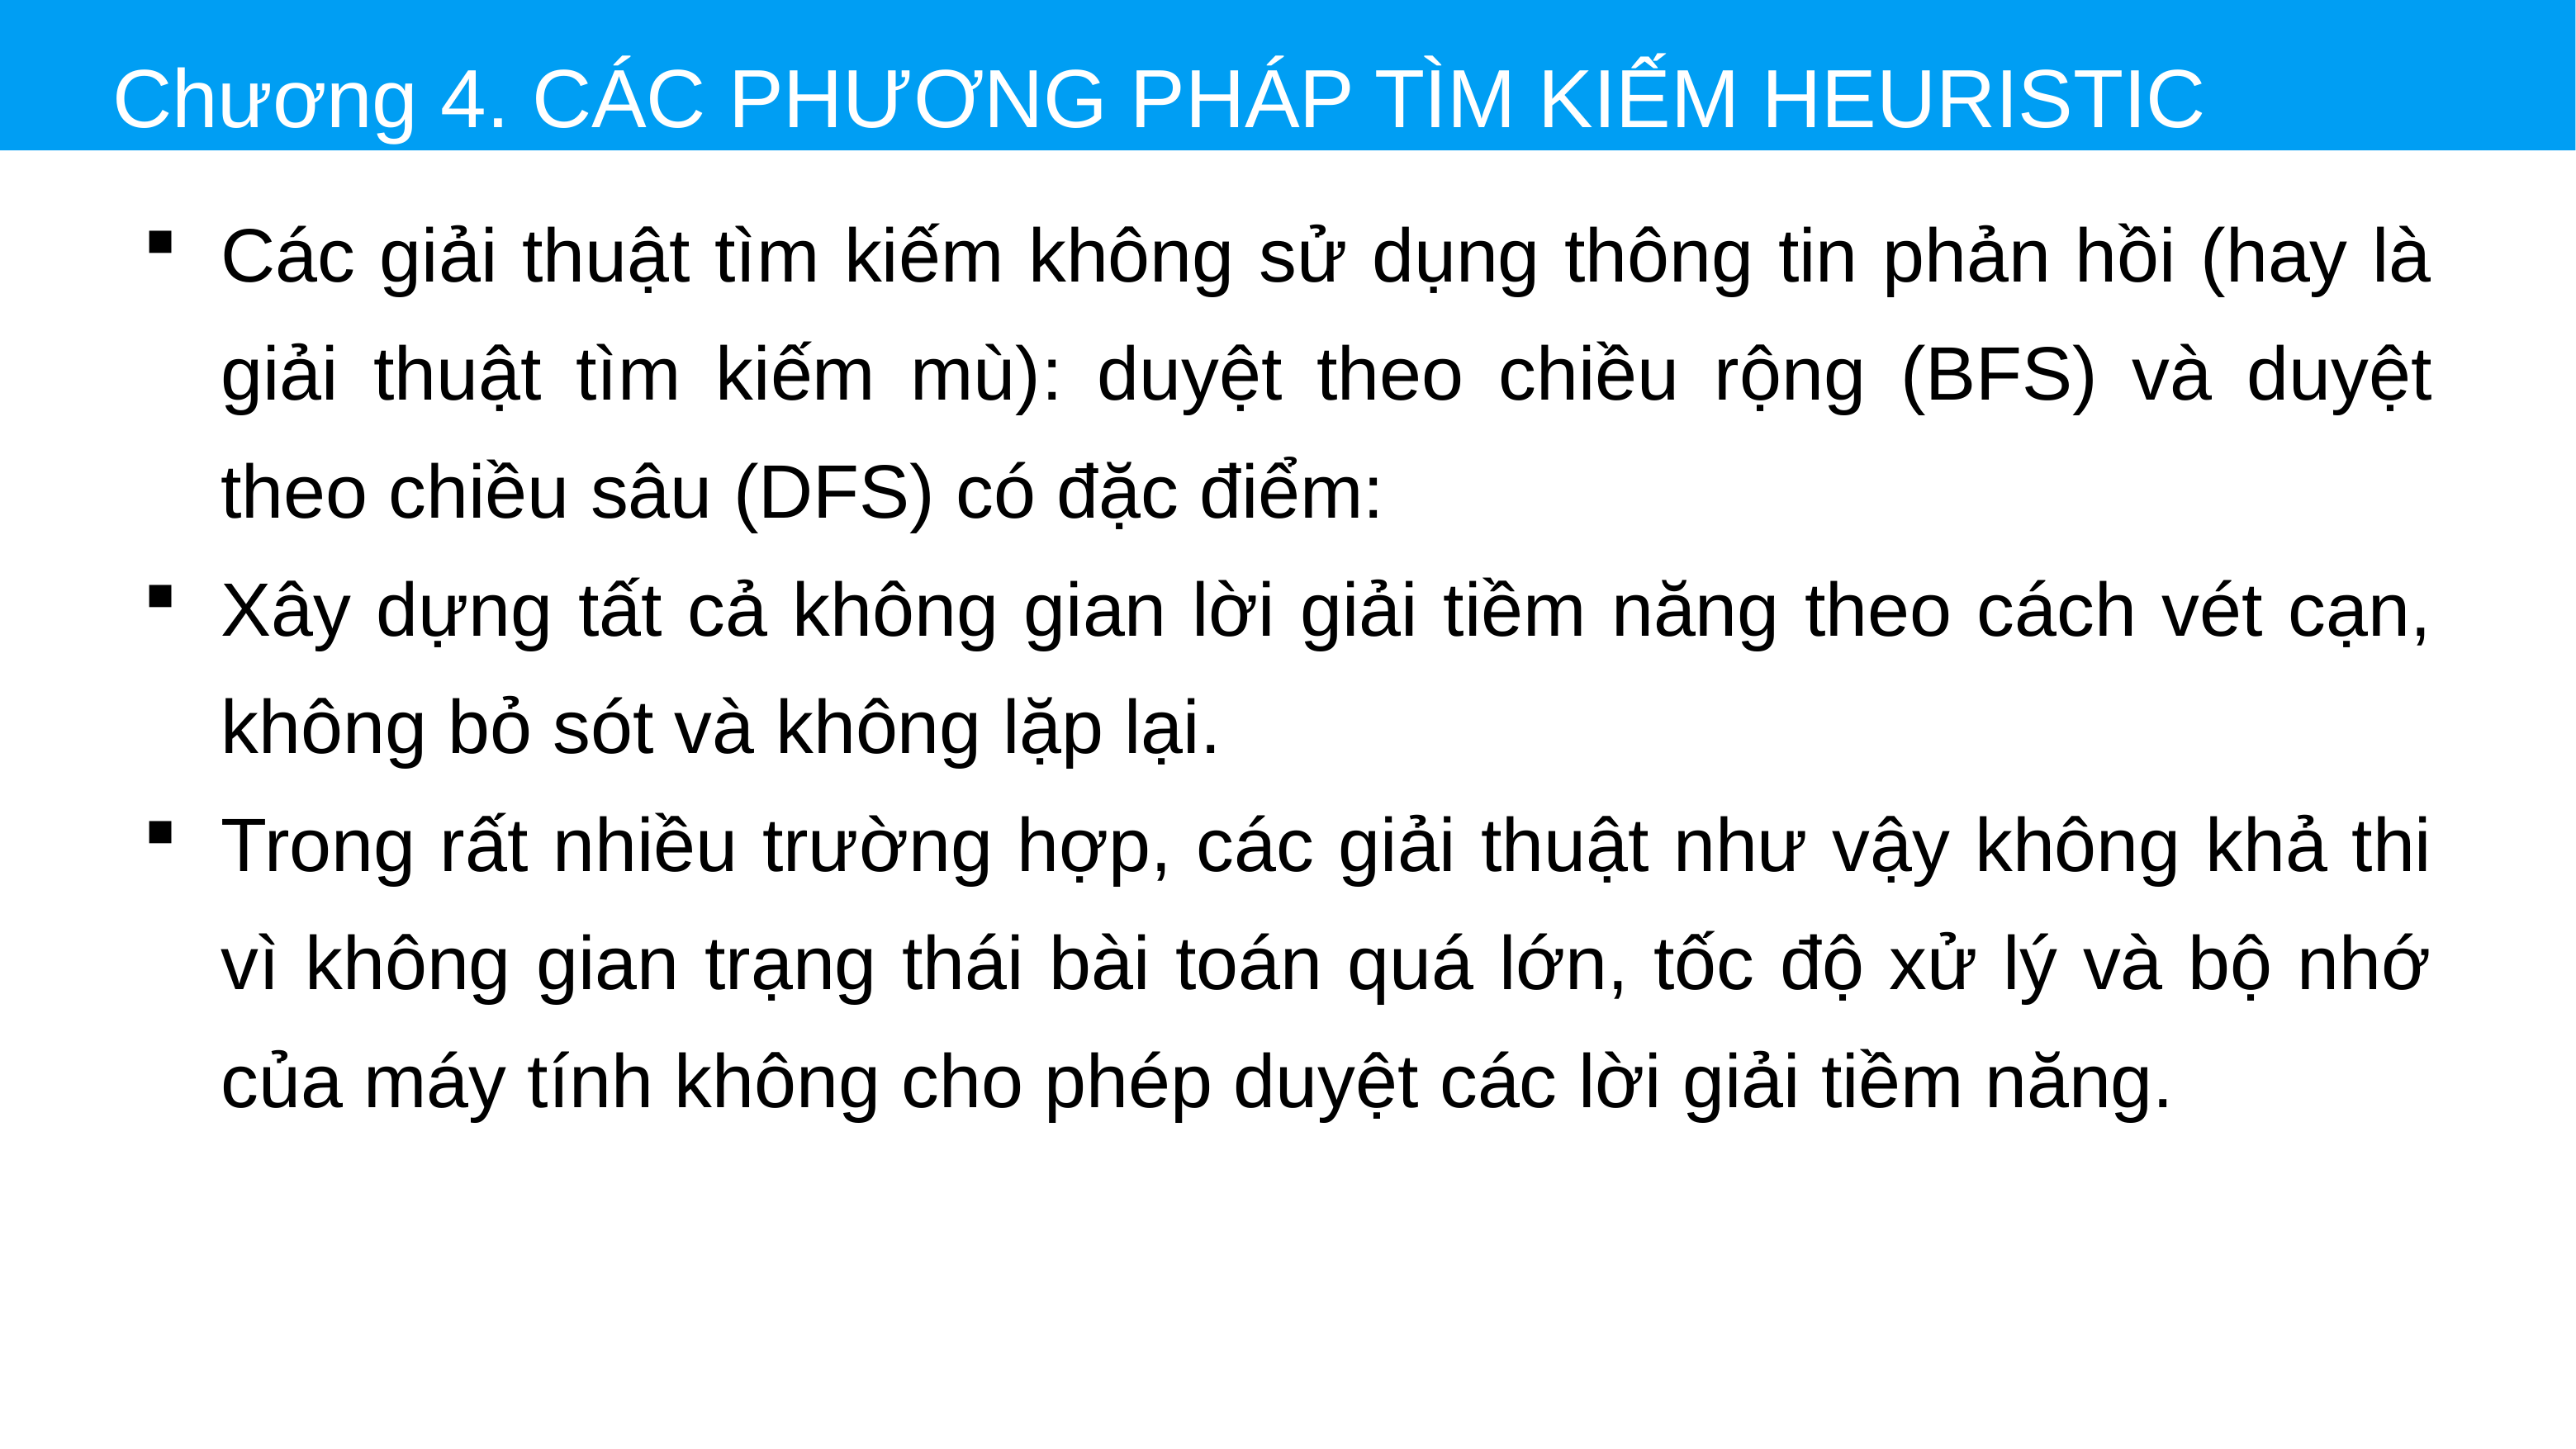

Chương 4. CÁC PHƯƠNG PHÁP TÌM KIẾM HEURISTIC
Các giải thuật tìm kiếm không sử dụng thông tin phản hồi (hay là giải thuật tìm kiếm mù): duyệt theo chiều rộng (BFS) và duyệt theo chiều sâu (DFS) có đặc điểm:
Xây dựng tất cả không gian lời giải tiềm năng theo cách vét cạn, không bỏ sót và không lặp lại.
Trong rất nhiều trường hợp, các giải thuật như vậy không khả thi vì không gian trạng thái bài toán quá lớn, tốc độ xử lý và bộ nhớ của máy tính không cho phép duyệt các lời giải tiềm năng.